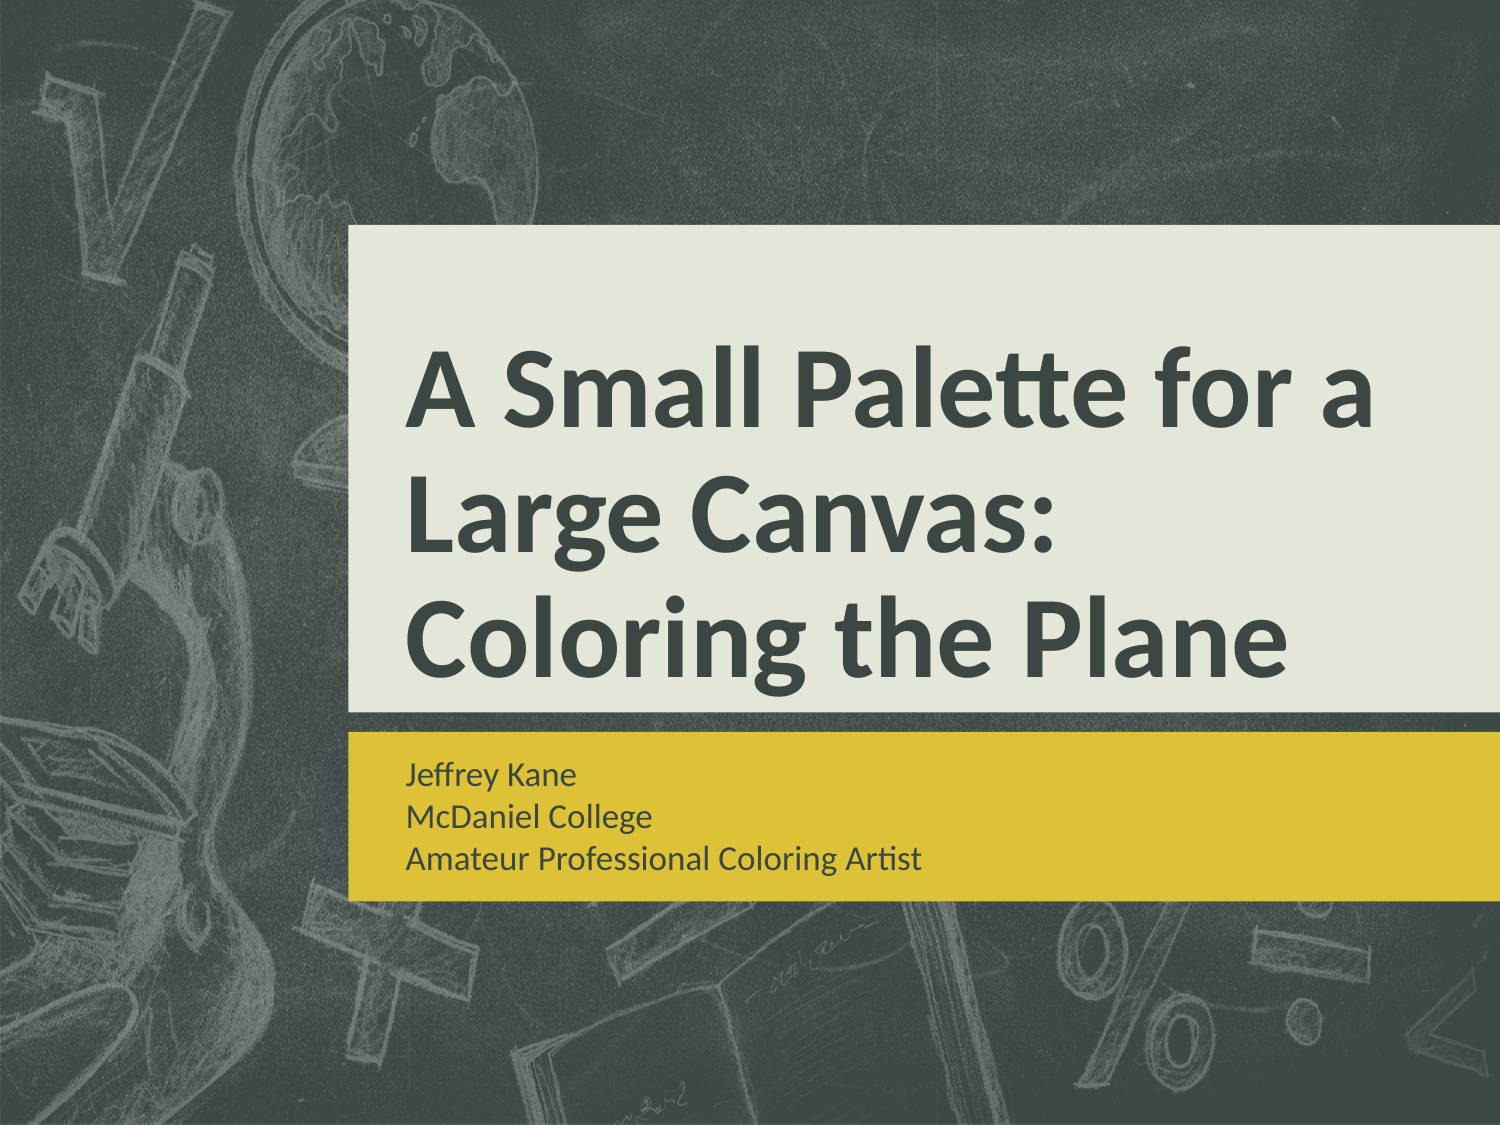

# A Small Palette for a Large Canvas: Coloring the Plane
Jeffrey Kane
McDaniel College
Amateur Professional Coloring Artist